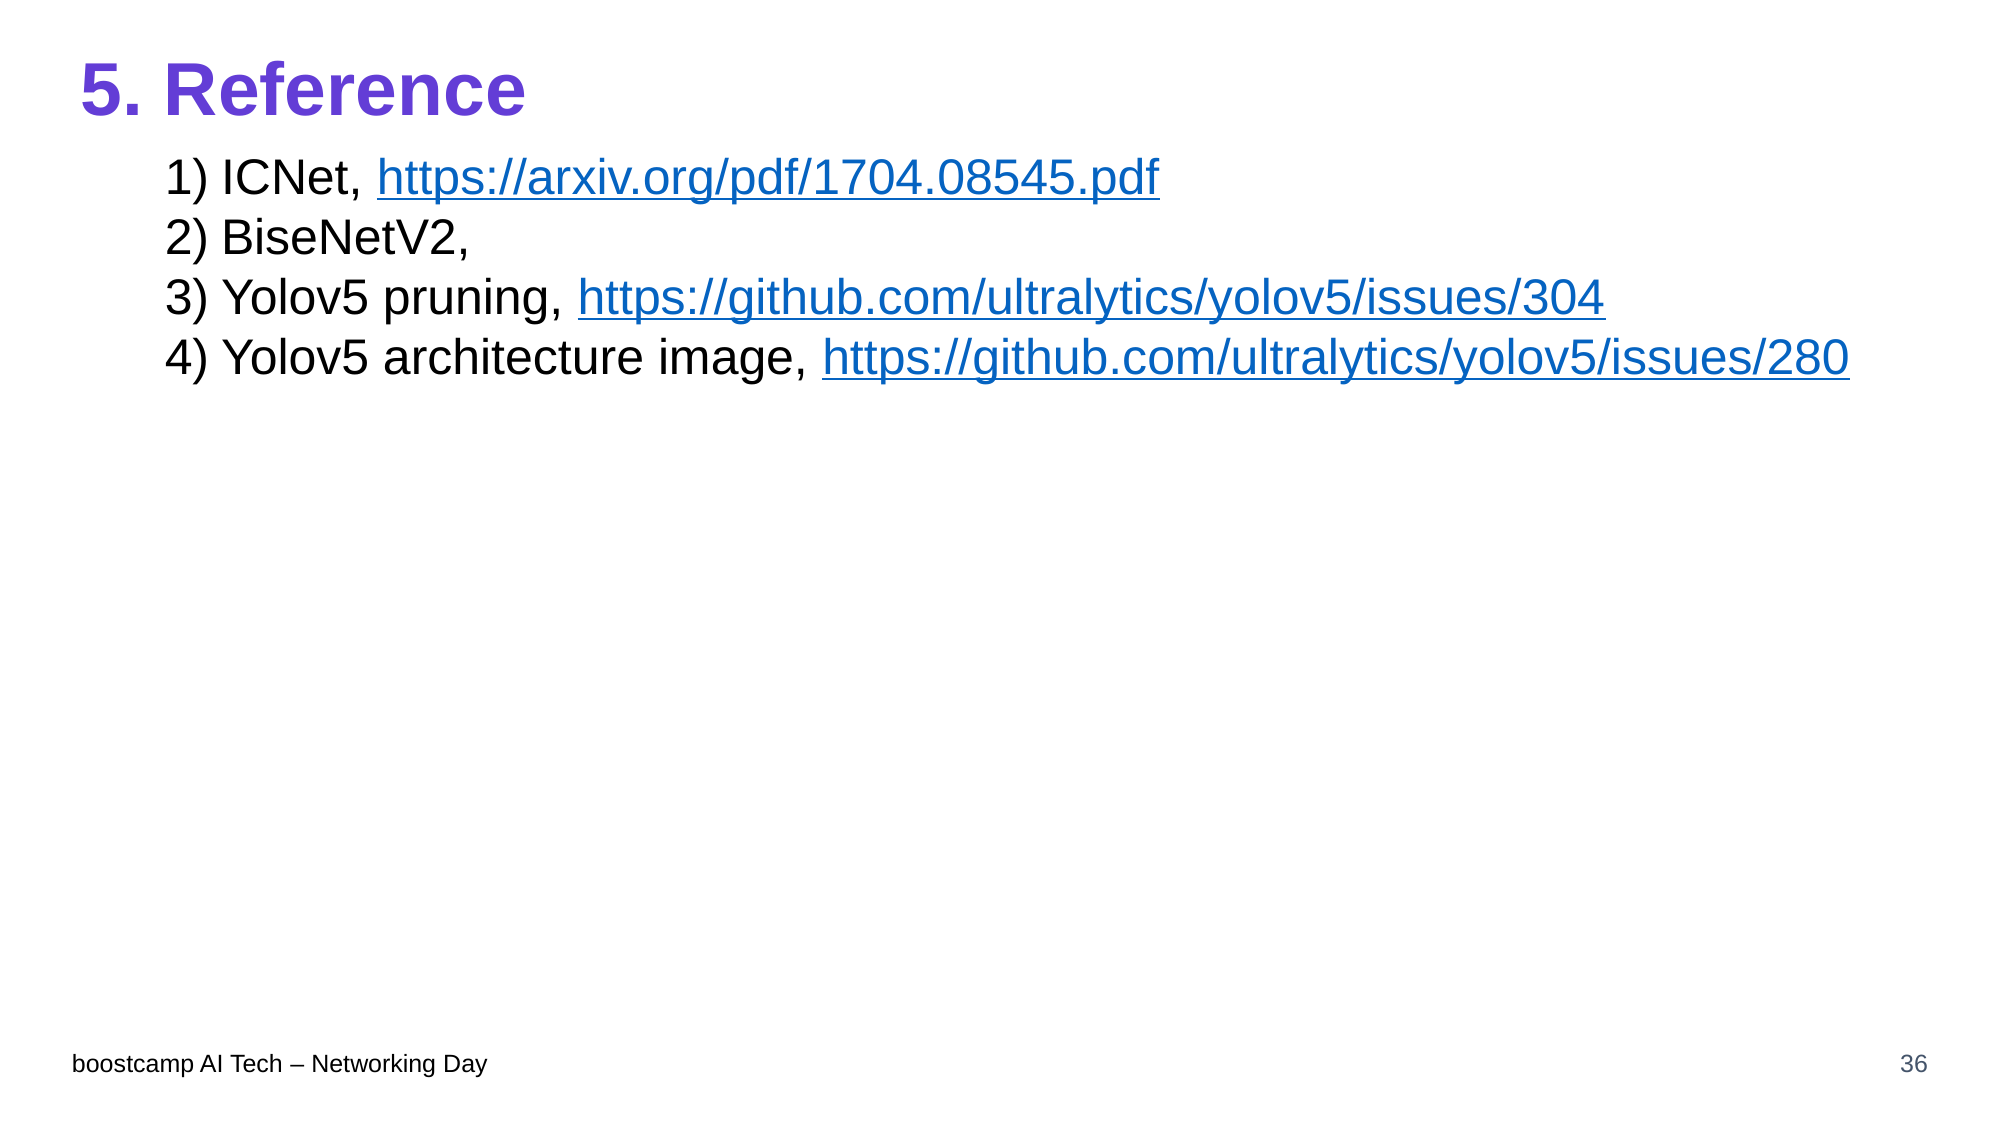

# 5. Reference
ICNet, https://arxiv.org/pdf/1704.08545.pdf
BiseNetV2,
Yolov5 pruning, https://github.com/ultralytics/yolov5/issues/304
Yolov5 architecture image, https://github.com/ultralytics/yolov5/issues/280

36